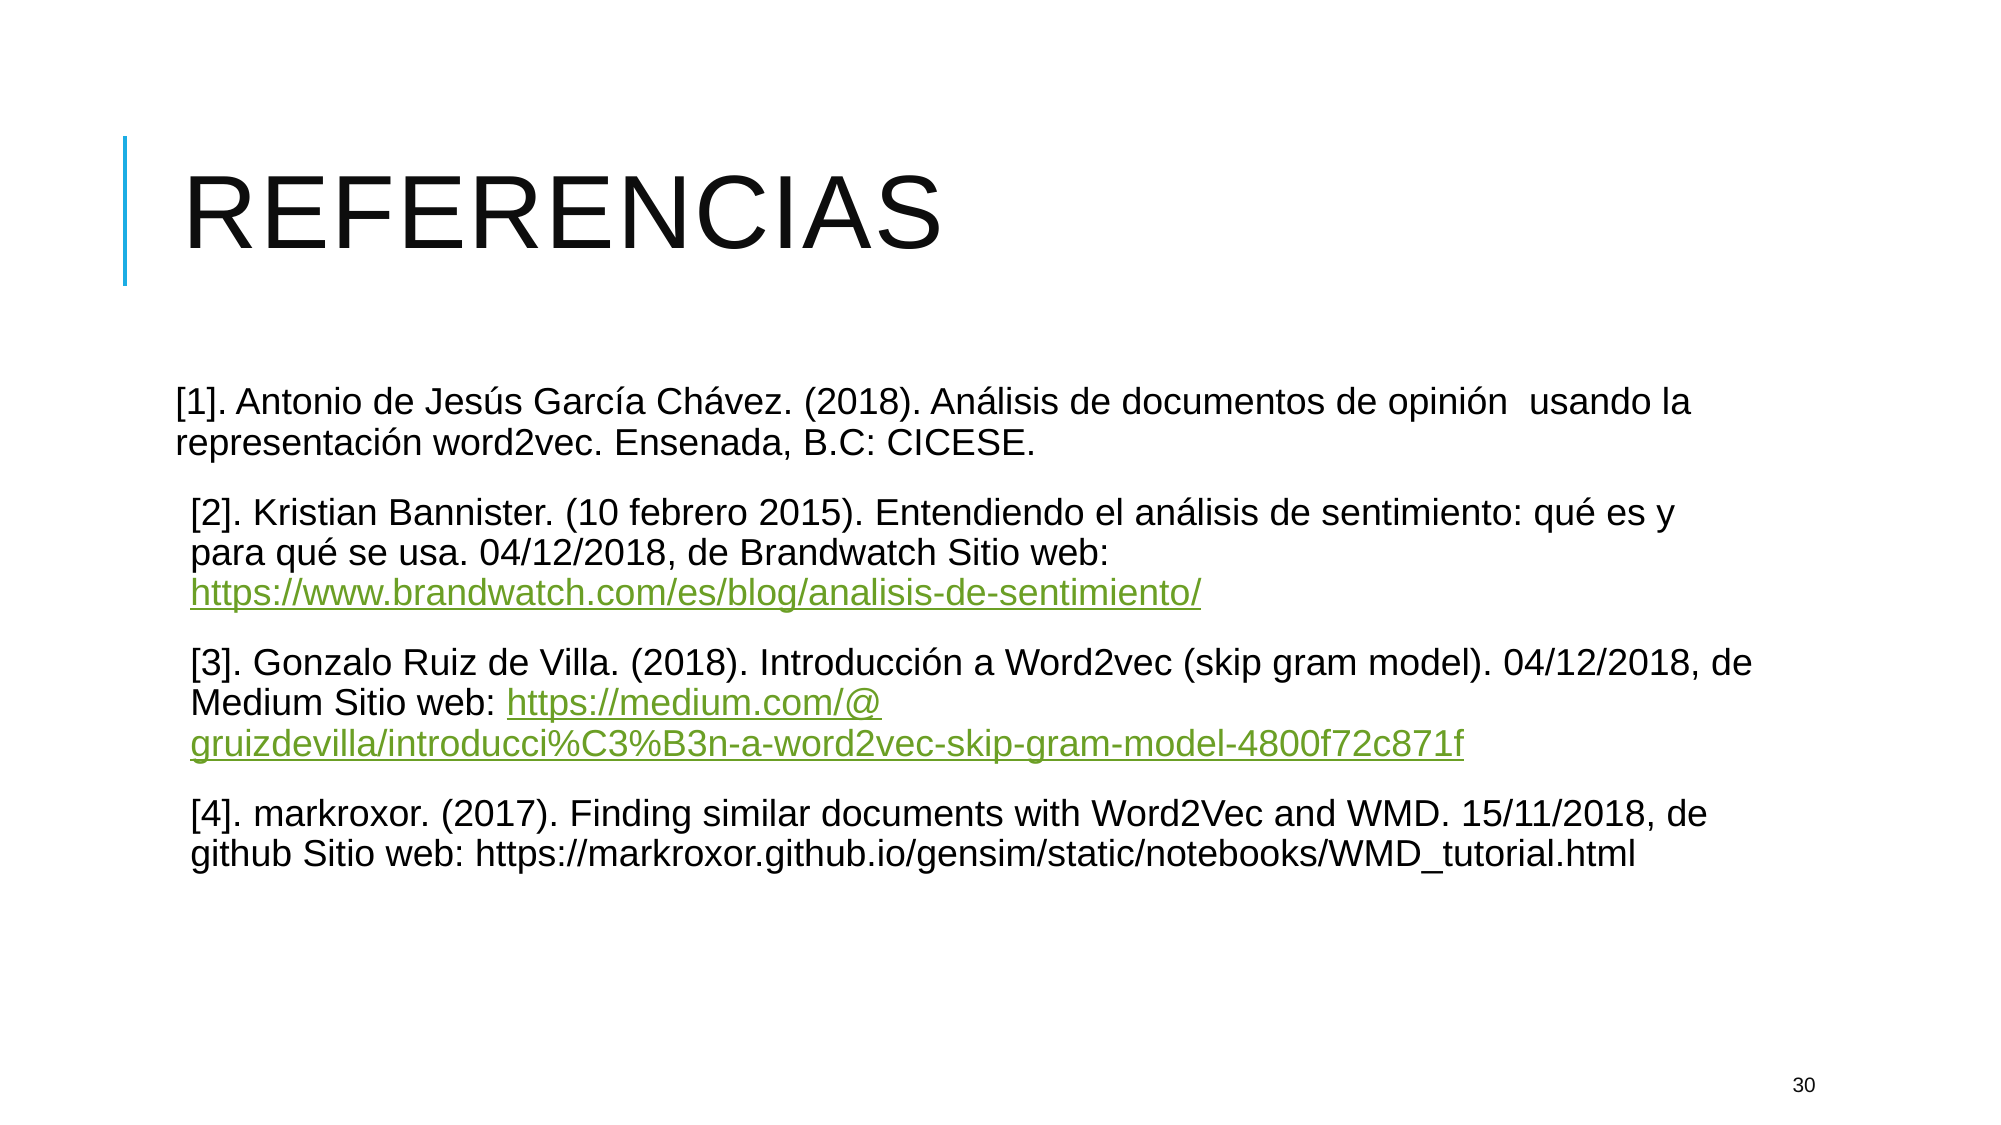

# referencias
[1]. Antonio de Jesús García Chávez. (2018). Análisis de documentos de opinión  usando la representación word2vec. Ensenada, B.C: CICESE.
[2]. Kristian Bannister. (10 febrero 2015). Entendiendo el análisis de sentimiento: qué es y para qué se usa. 04/12/2018, de Brandwatch Sitio web: https://www.brandwatch.com/es/blog/analisis-de-sentimiento/
[3]. Gonzalo Ruiz de Villa. (2018). Introducción a Word2vec (skip gram model). 04/12/2018, de Medium Sitio web: https://medium.com/@gruizdevilla/introducci%C3%B3n-a-word2vec-skip-gram-model-4800f72c871f
[4]. markroxor. (2017). Finding similar documents with Word2Vec and WMD. 15/11/2018, de github Sitio web: https://markroxor.github.io/gensim/static/notebooks/WMD_tutorial.html
30